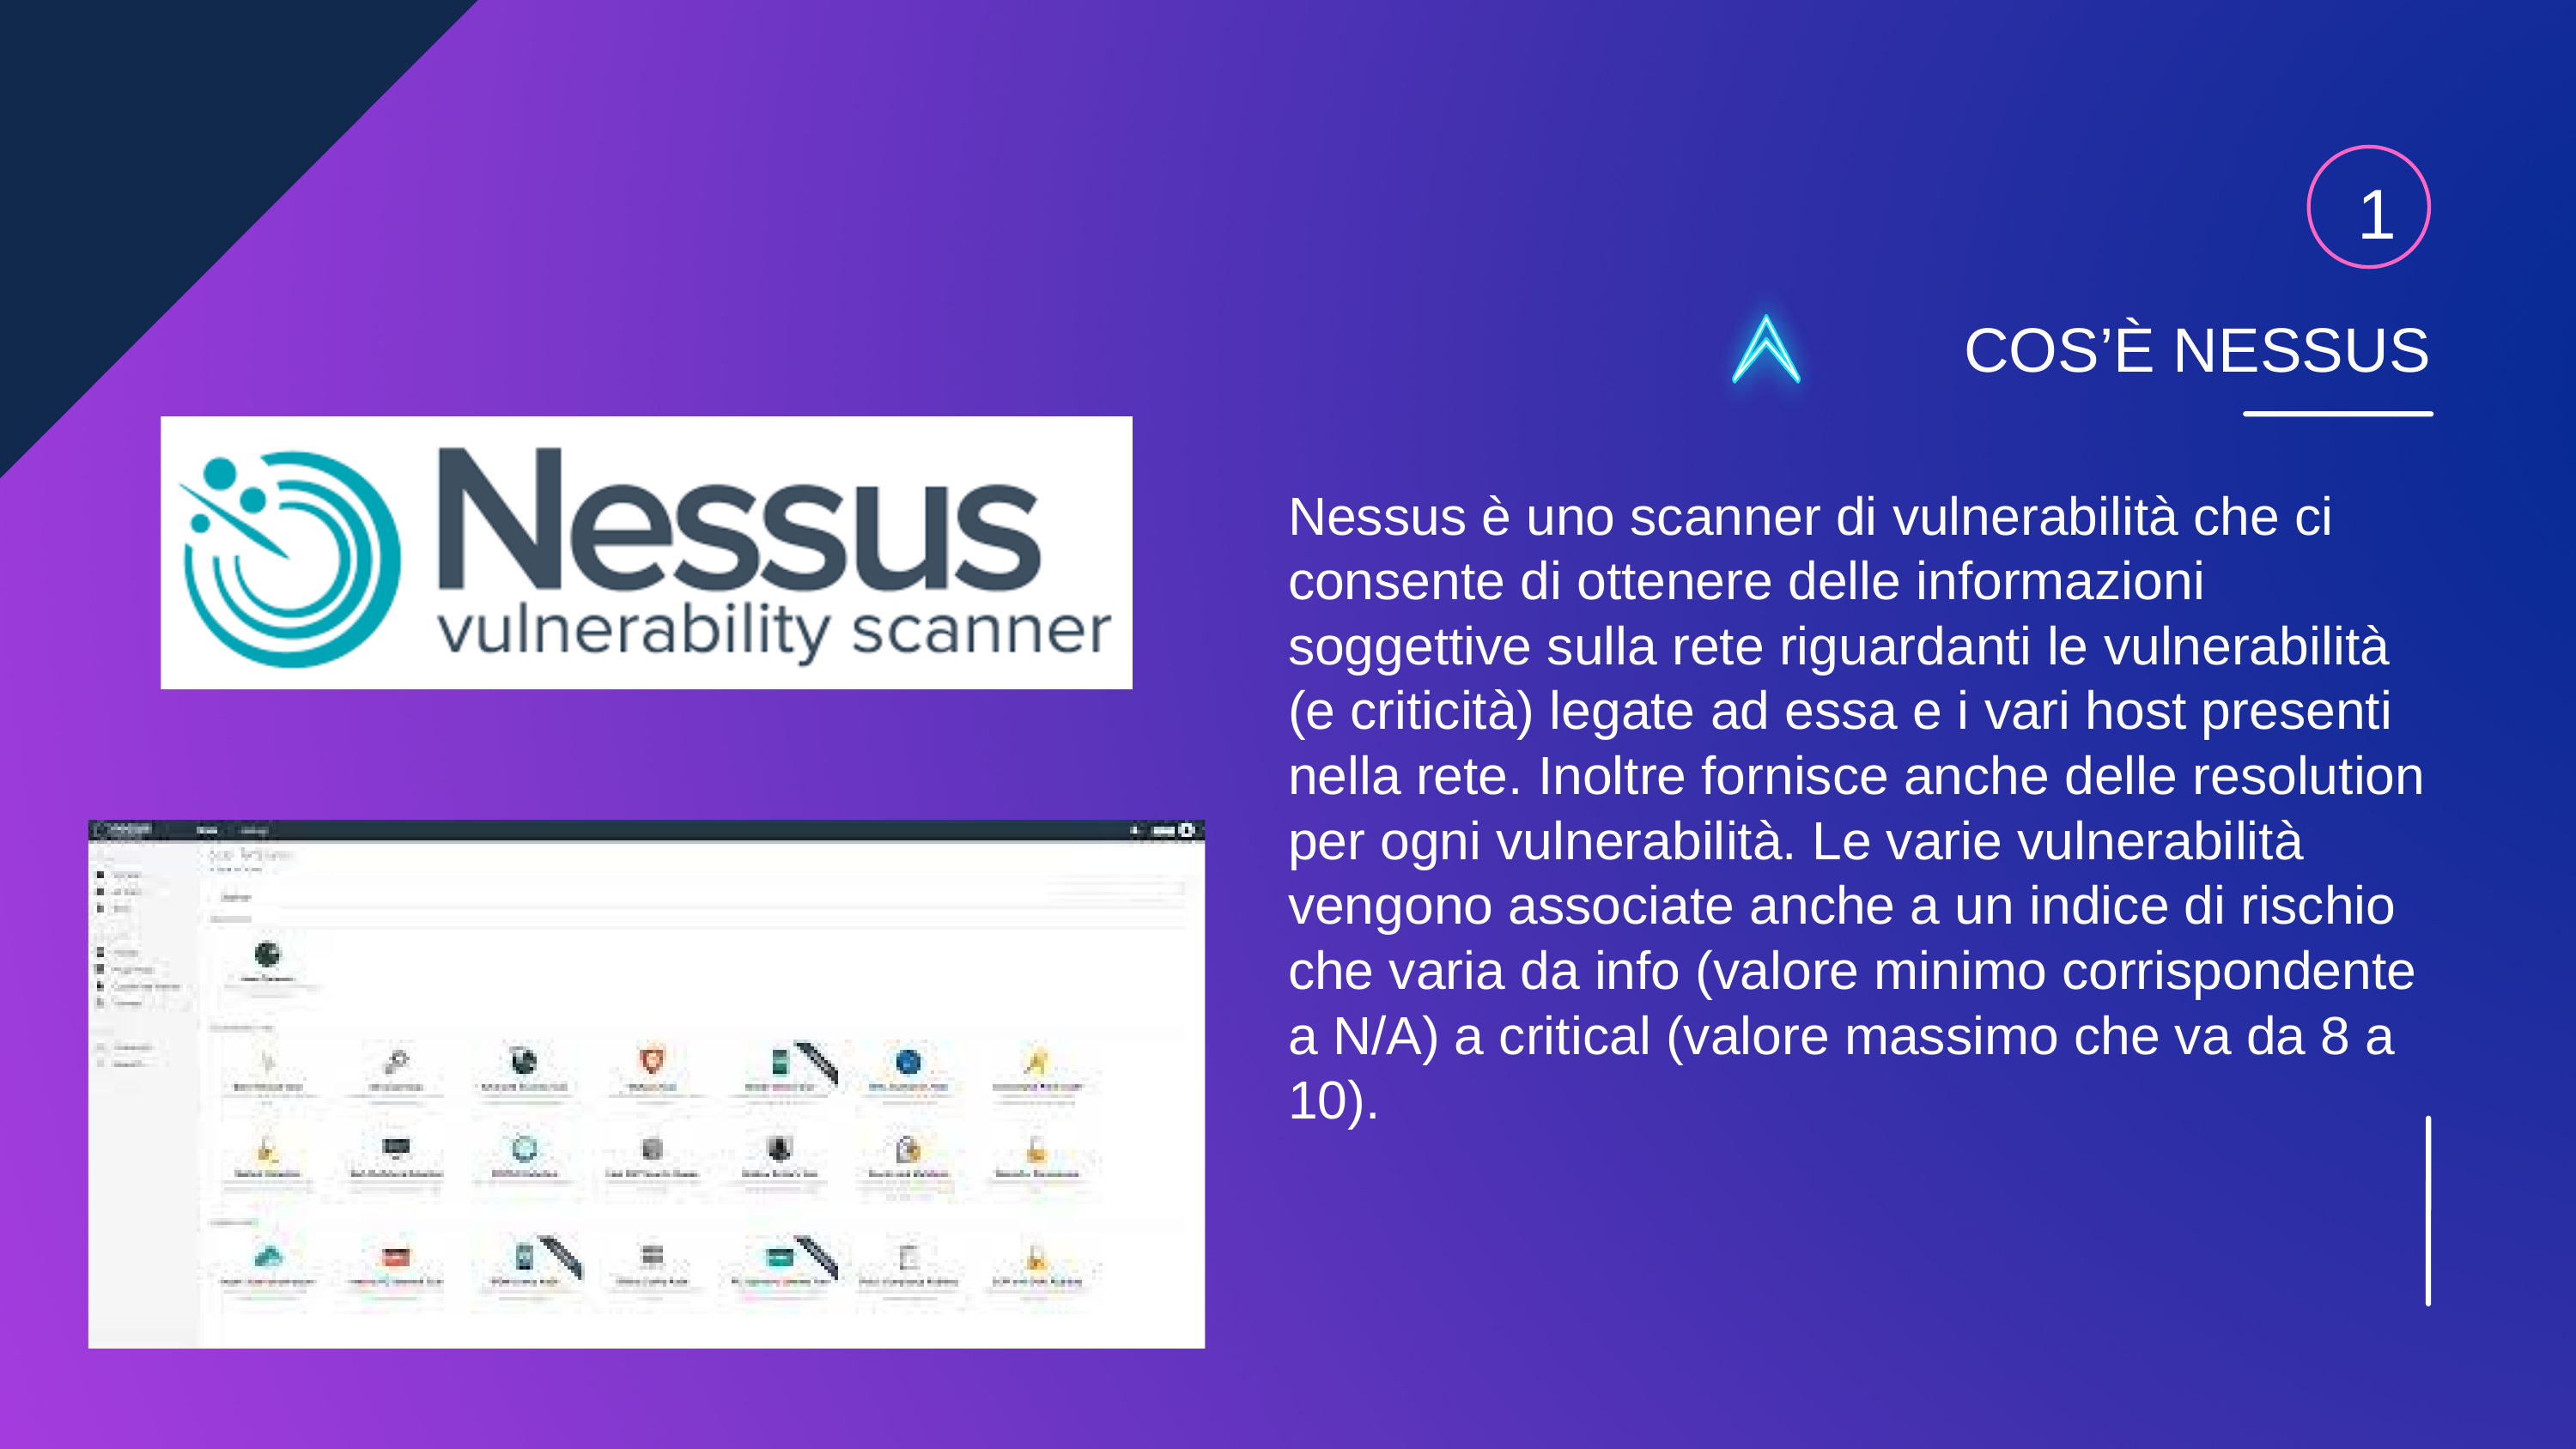

1

COS’È NESSUS

Nessus è uno scanner di vulnerabilità che ci consente di ottenere delle informazioni soggettive sulla rete riguardanti le vulnerabilità (e criticità) legate ad essa e i vari host presenti nella rete. Inoltre fornisce anche delle resolution per ogni vulnerabilità. Le varie vulnerabilità vengono associate anche a un indice di rischio che varia da info (valore minimo corrispondente a N/A) a critical (valore massimo che va da 8 a 10).